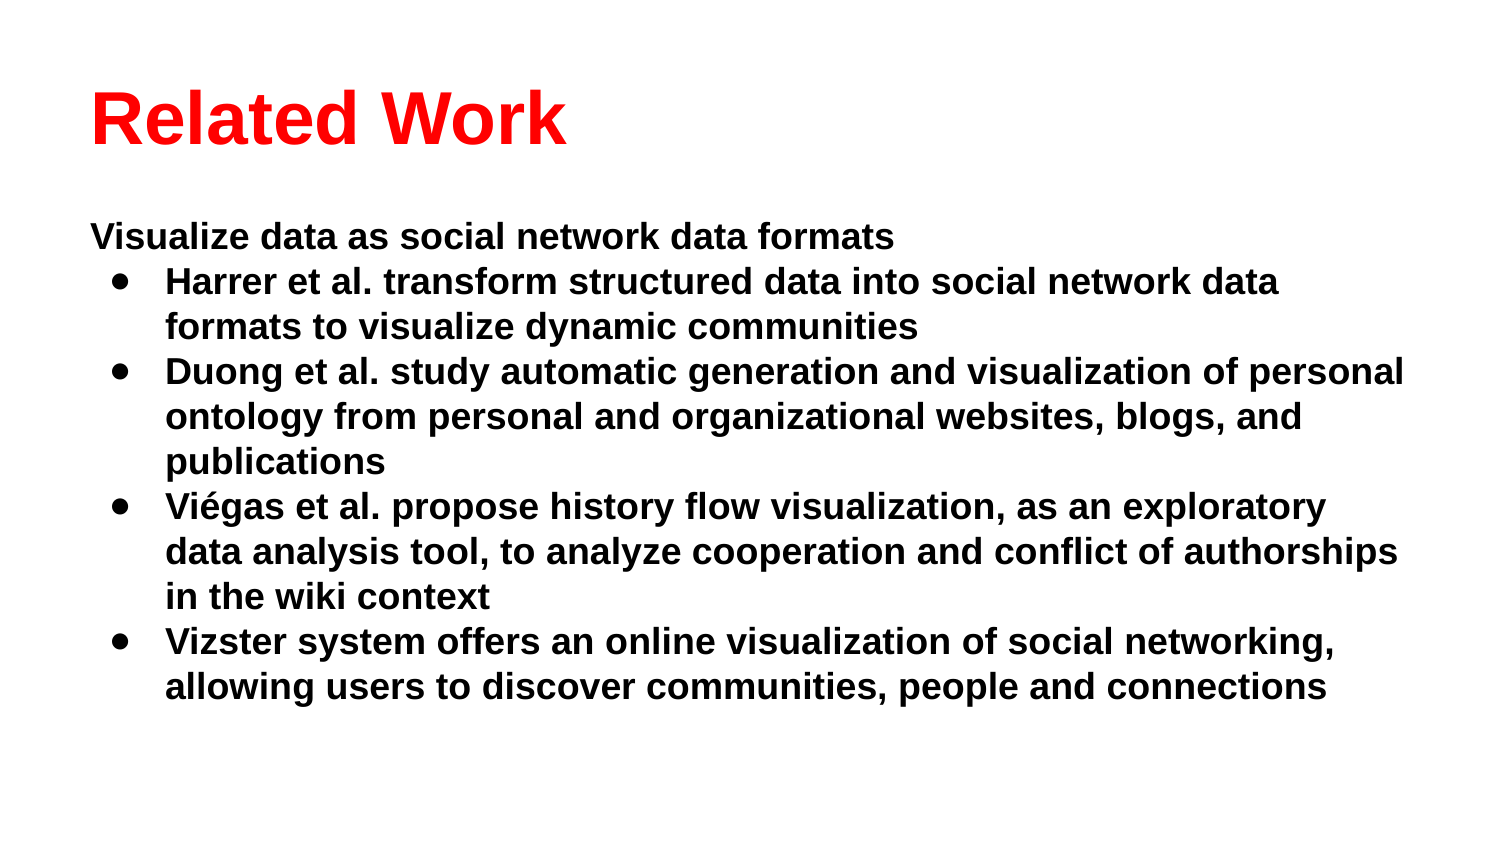

# Related Work
Visualize data as social network data formats
Harrer et al. transform structured data into social network data formats to visualize dynamic communities
Duong et al. study automatic generation and visualization of personal ontology from personal and organizational websites, blogs, and publications
Viégas et al. propose history flow visualization, as an exploratory data analysis tool, to analyze cooperation and conflict of authorships in the wiki context
Vizster system offers an online visualization of social networking, allowing users to discover communities, people and connections